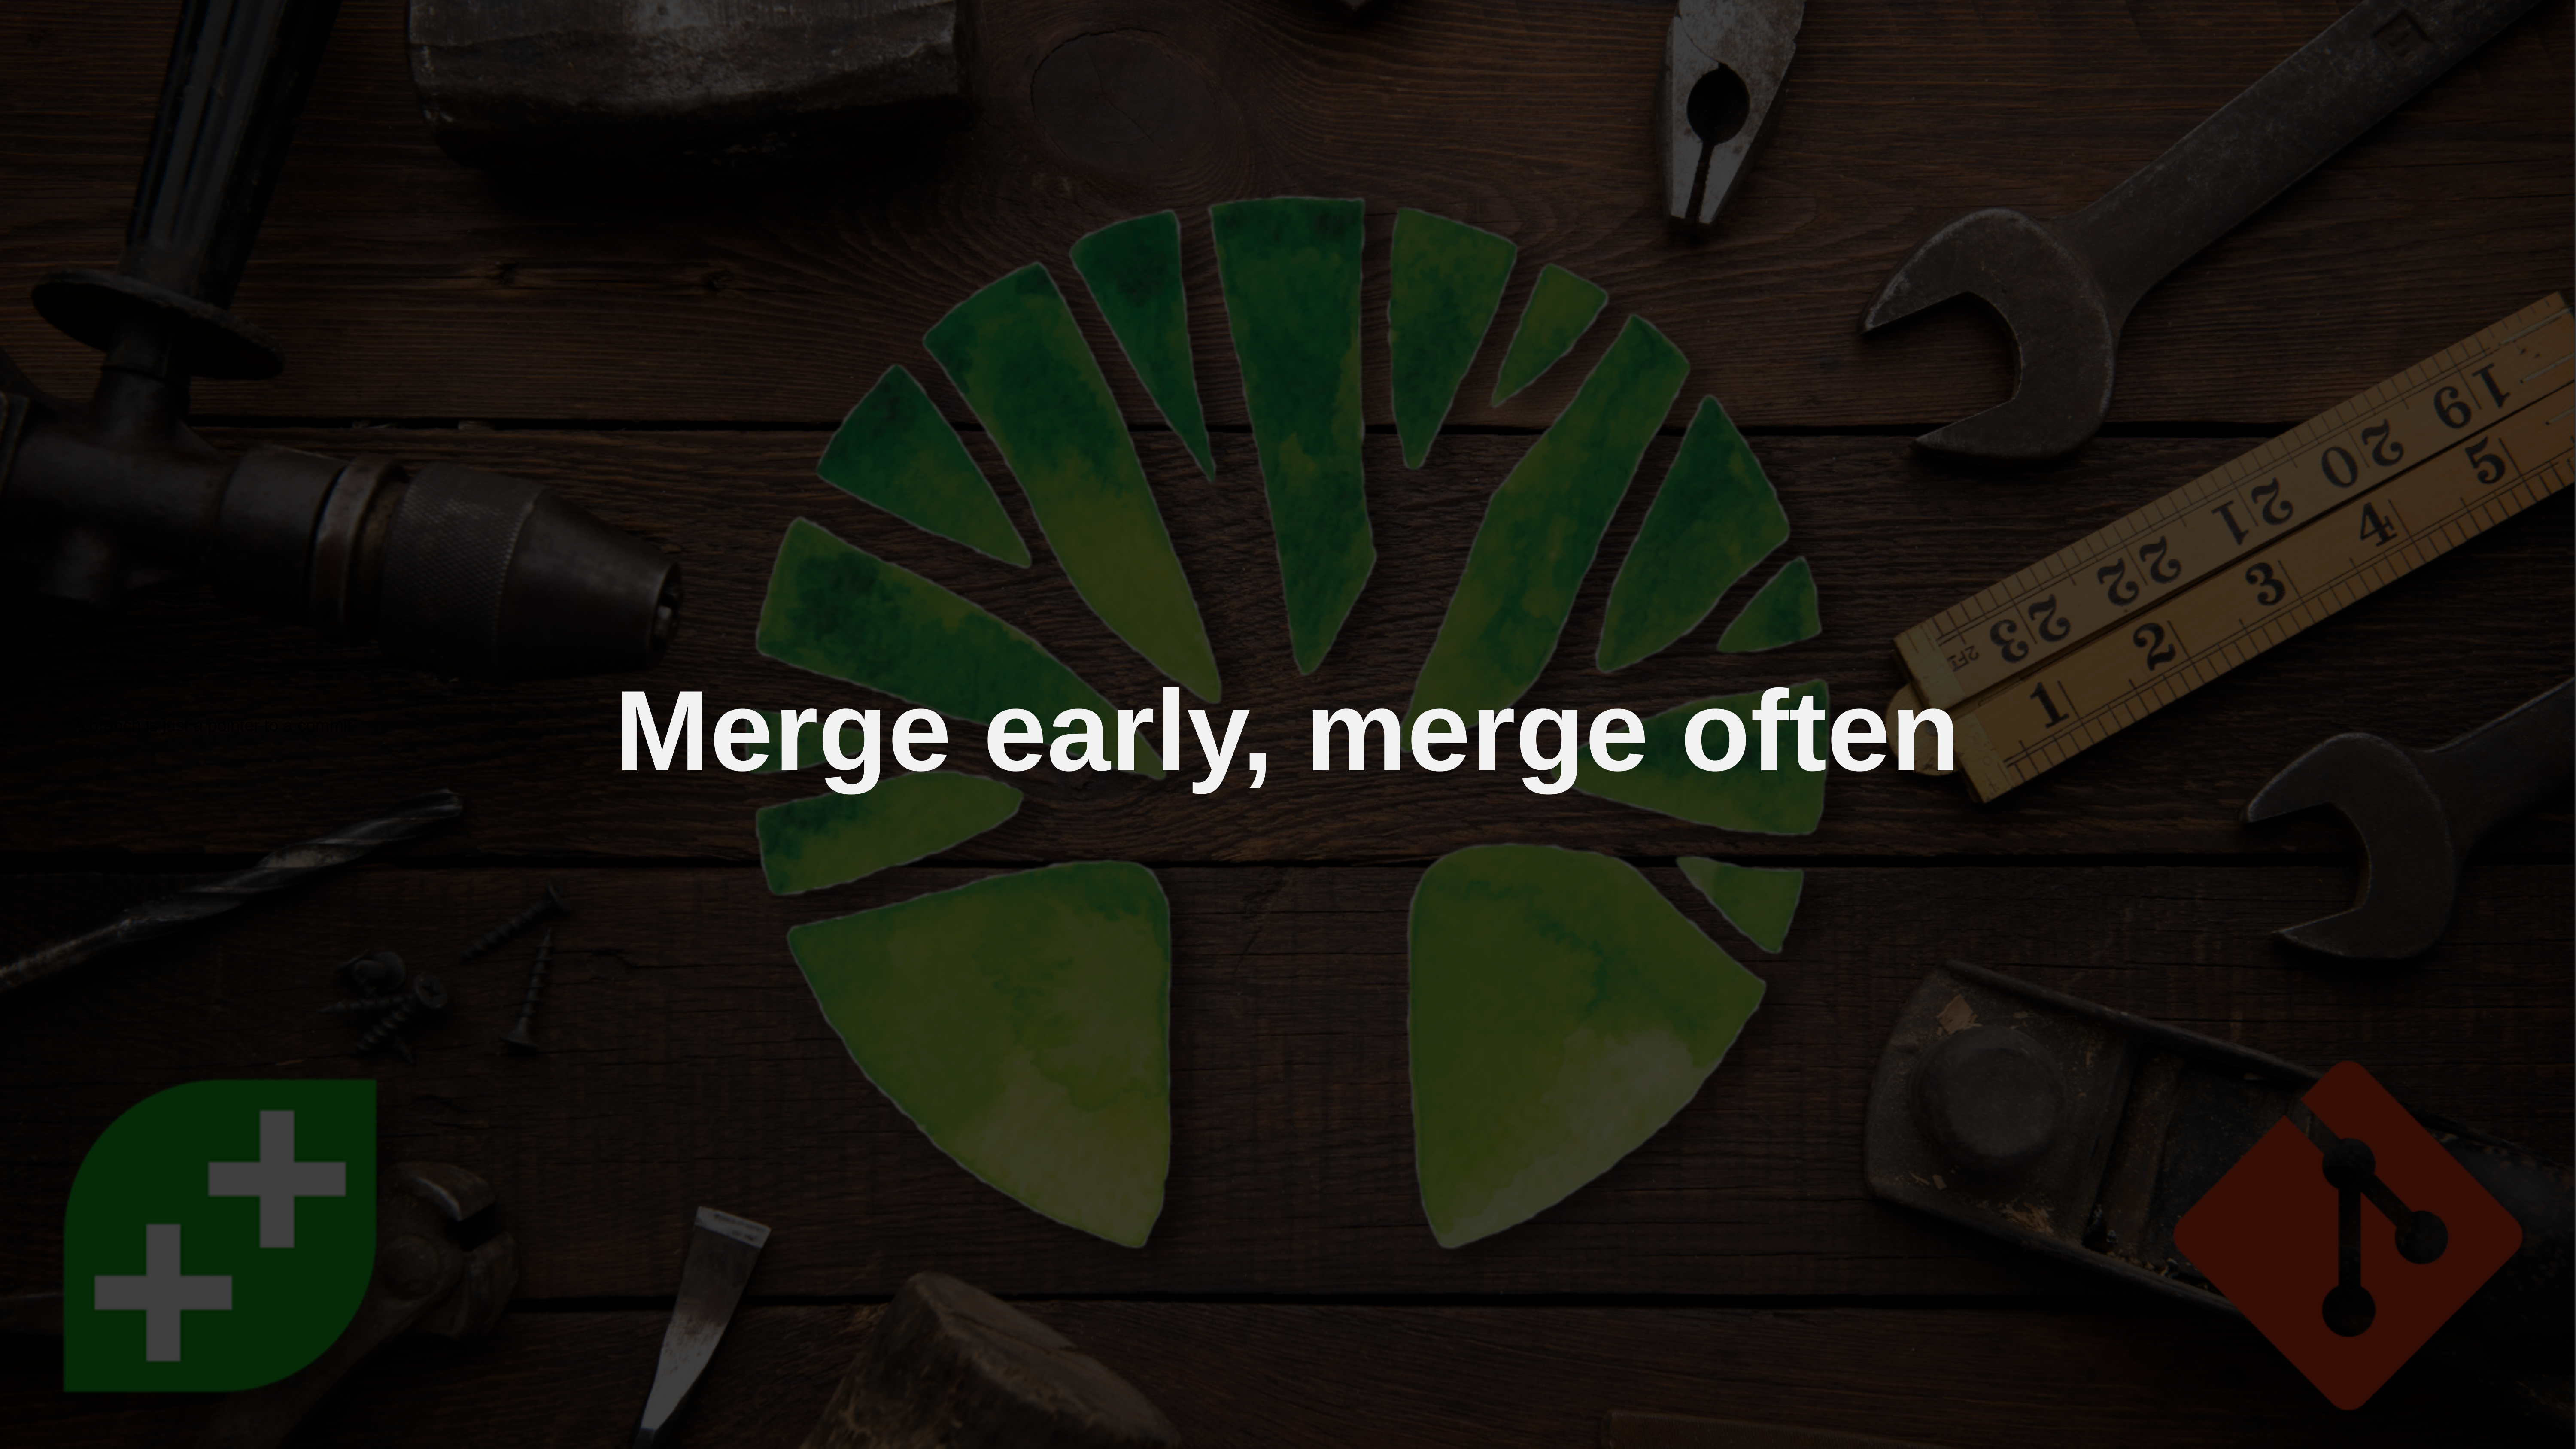

# A branch is just a pointer to a commit
Merge early, merge often